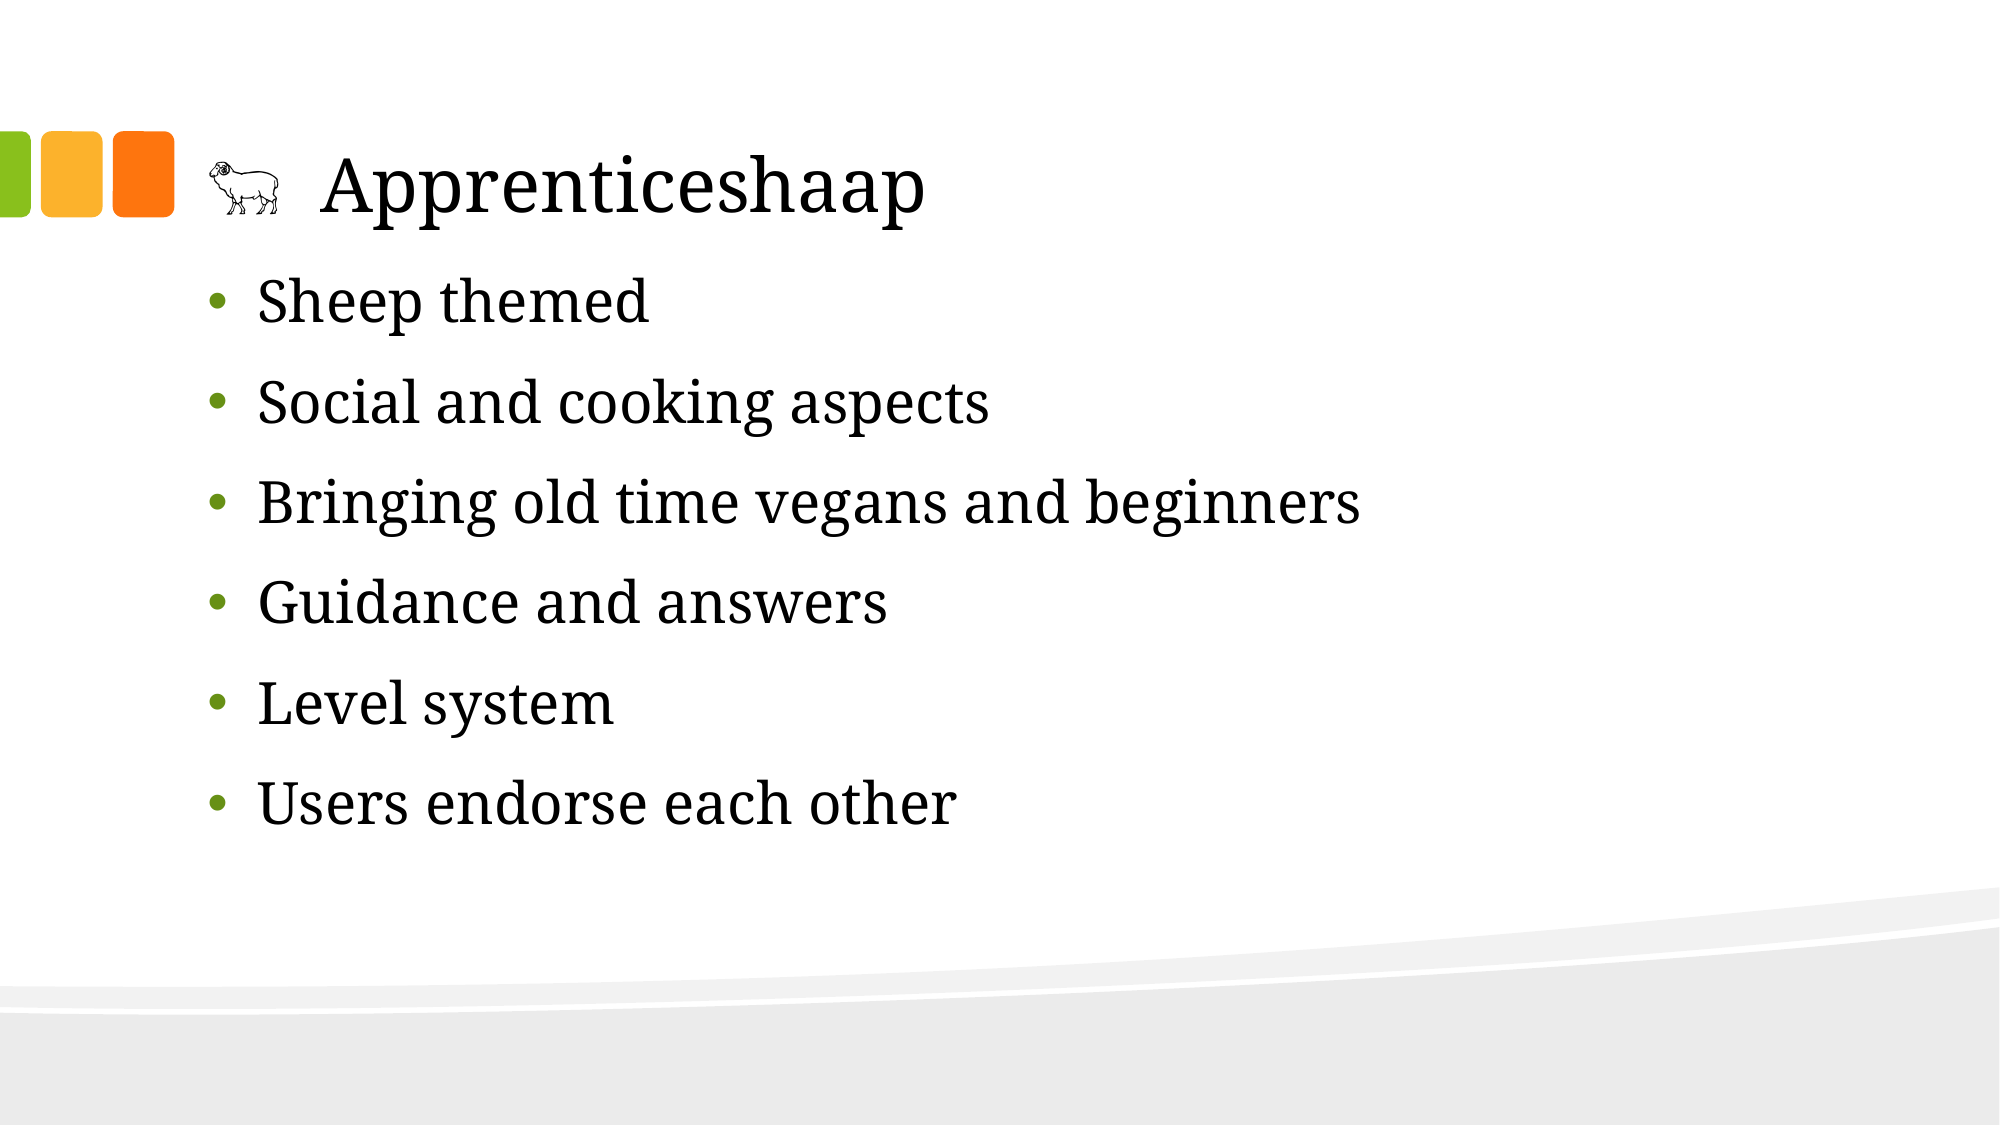

# 🐏  Apprenticeshaap
Sheep themed
Social and cooking aspects
Bringing old time vegans and beginners
Guidance and answers
Level system
Users endorse each other